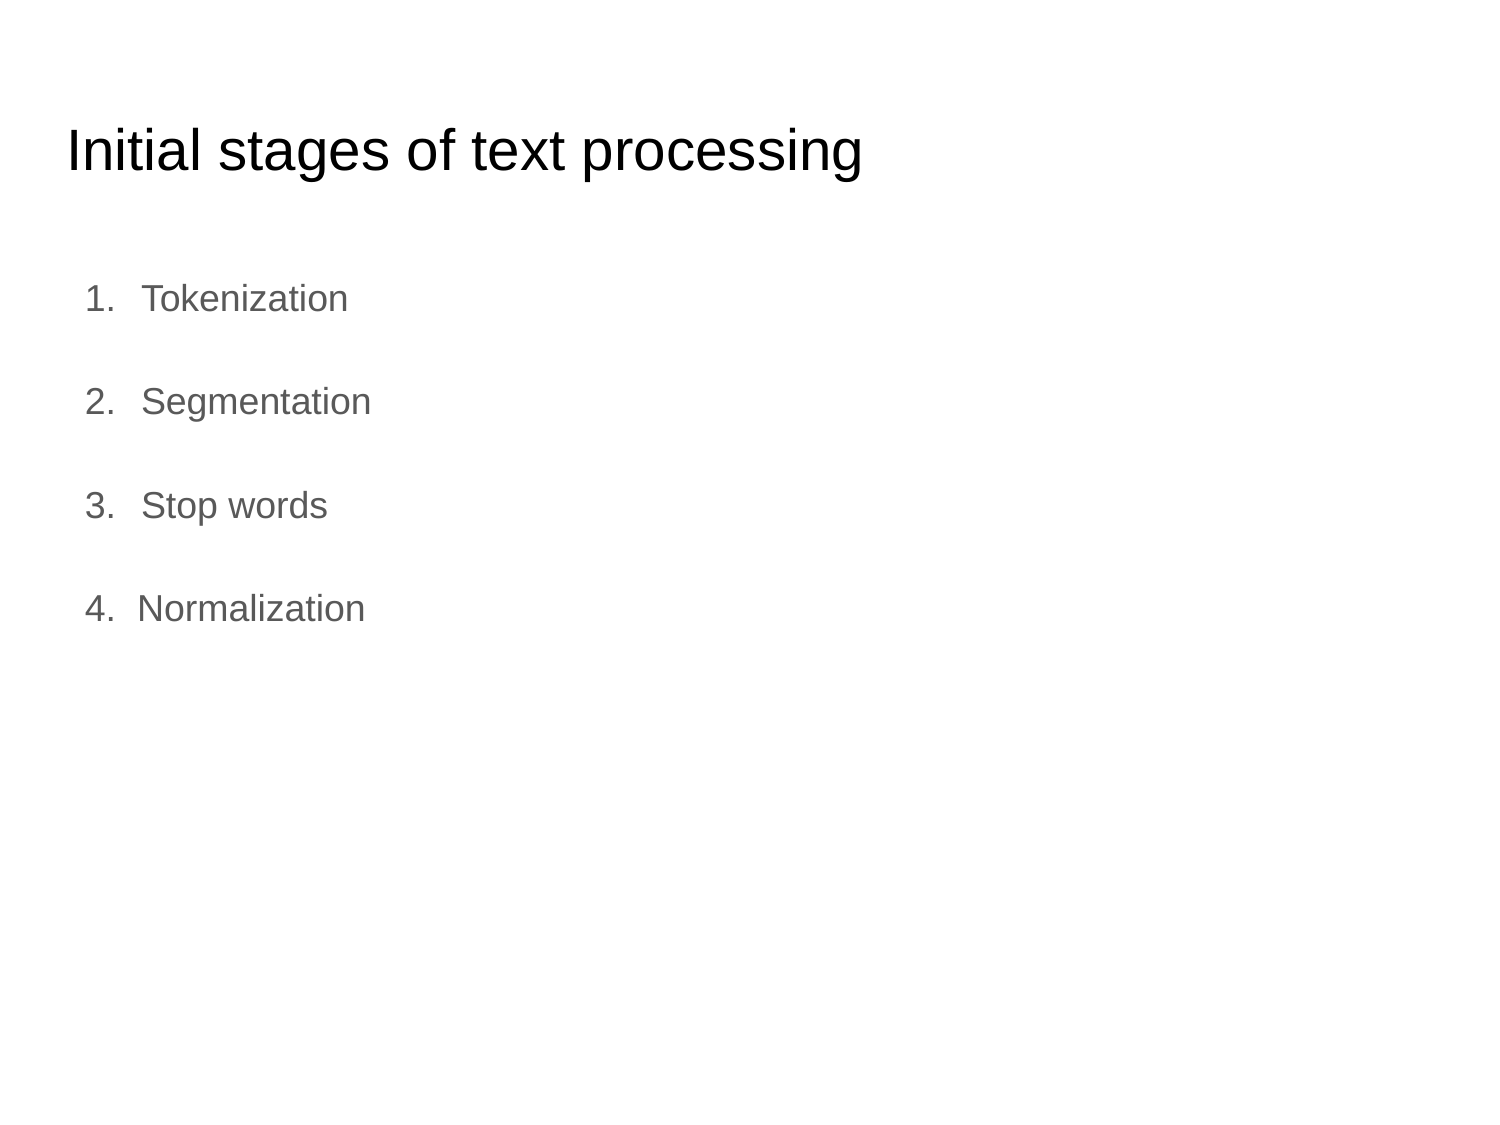

# Initial stages of text processing
Tokenization

Segmentation

Stop words

4.  Normalization